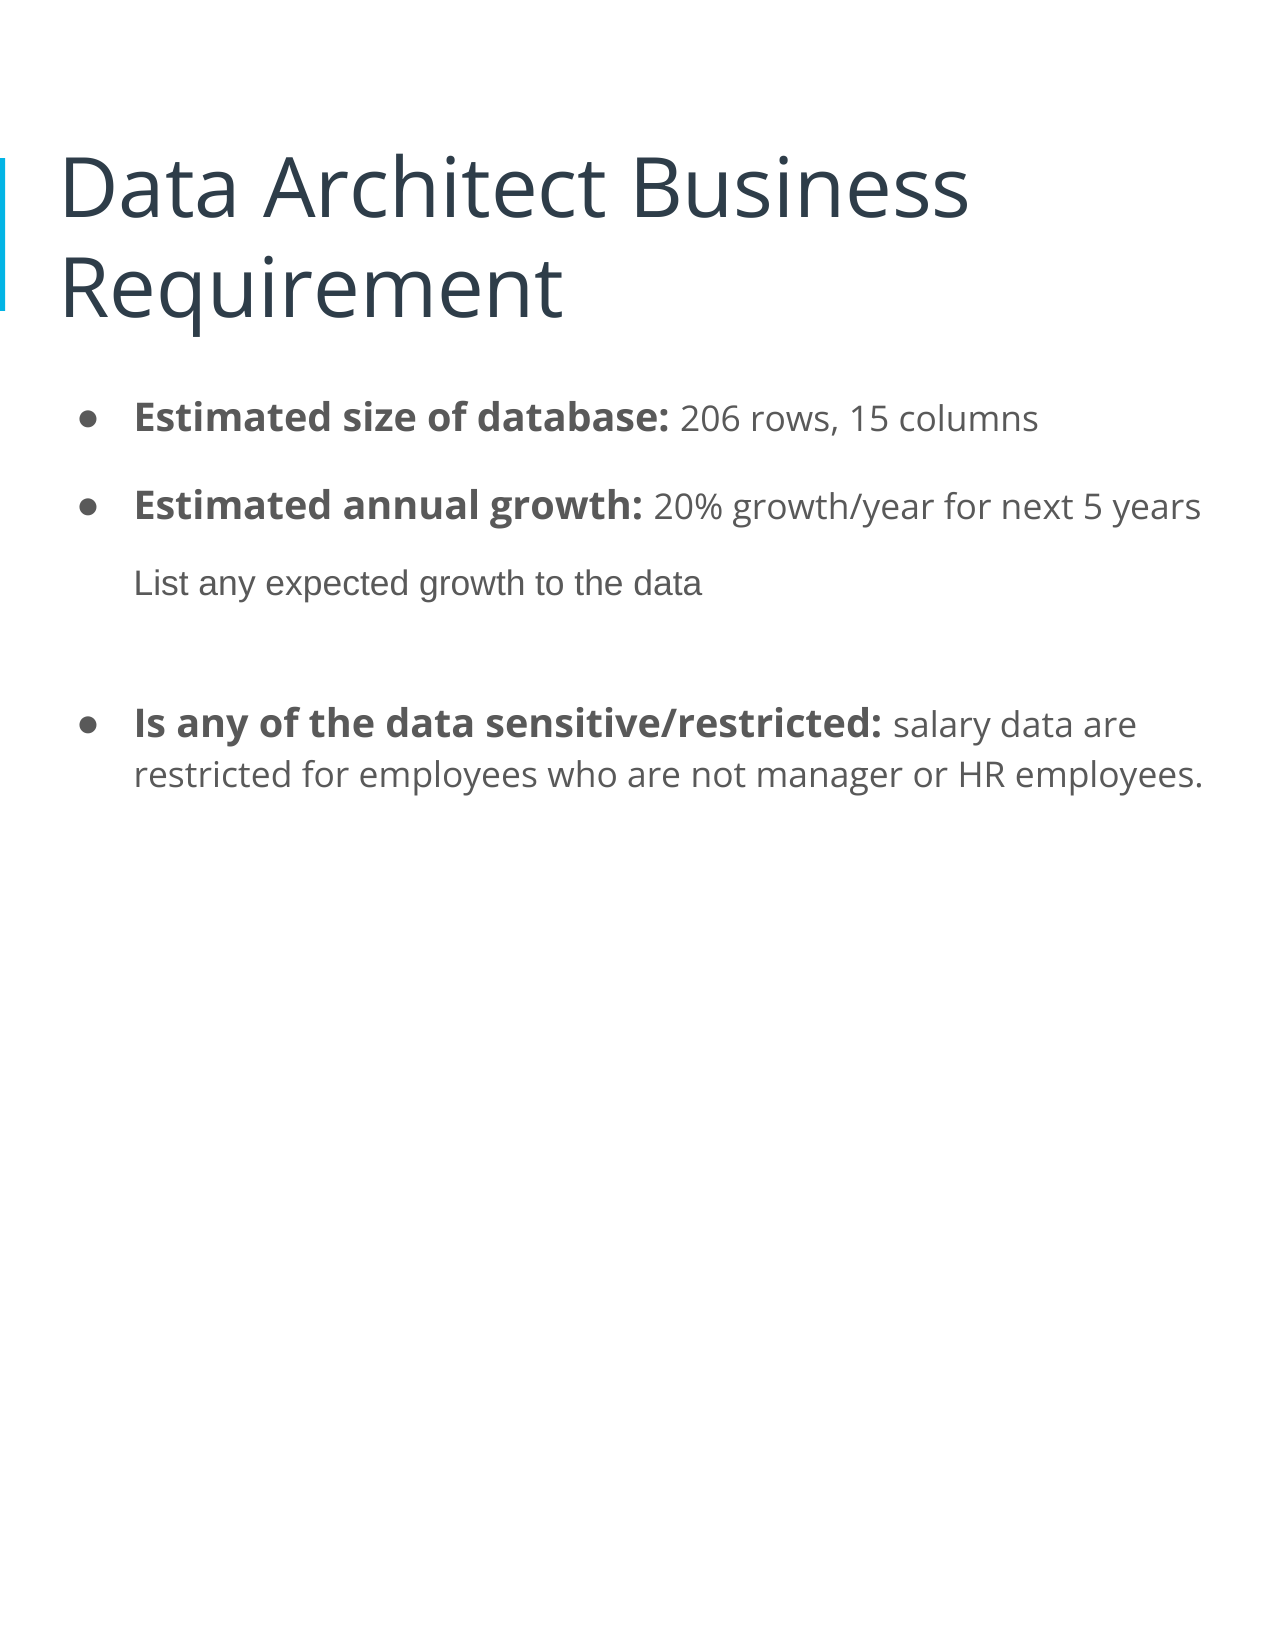

# Data Architect Business Requirement
Estimated size of database: 206 rows, 15 columns
Estimated annual growth: 20% growth/year for next 5 years
List any expected growth to the data

Is any of the data sensitive/restricted: salary data are restricted for employees who are not manager or HR employees.